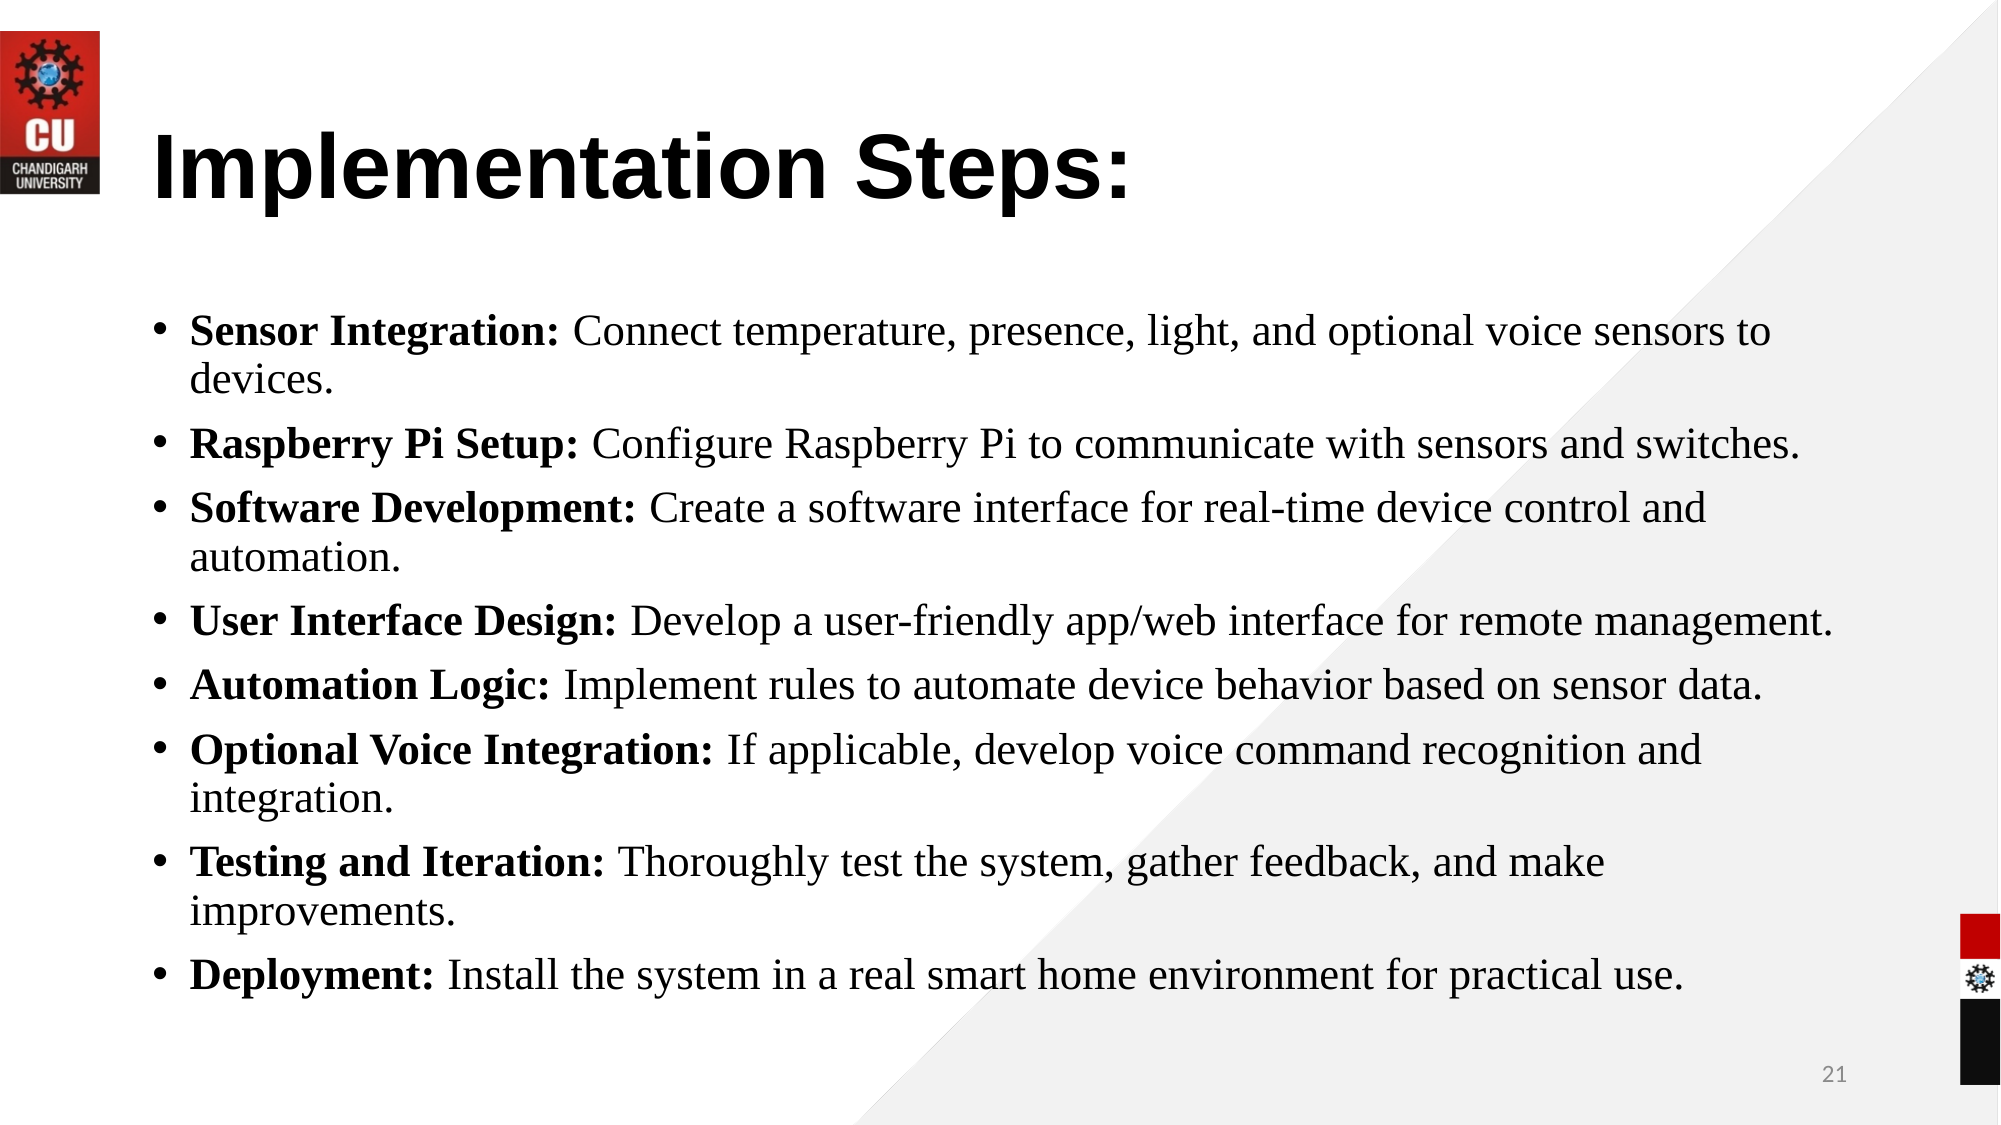

# Implementation Steps:
Sensor Integration: Connect temperature, presence, light, and optional voice sensors to devices.
Raspberry Pi Setup: Configure Raspberry Pi to communicate with sensors and switches.
Software Development: Create a software interface for real-time device control and automation.
User Interface Design: Develop a user-friendly app/web interface for remote management.
Automation Logic: Implement rules to automate device behavior based on sensor data.
Optional Voice Integration: If applicable, develop voice command recognition and integration.
Testing and Iteration: Thoroughly test the system, gather feedback, and make improvements.
Deployment: Install the system in a real smart home environment for practical use.

21